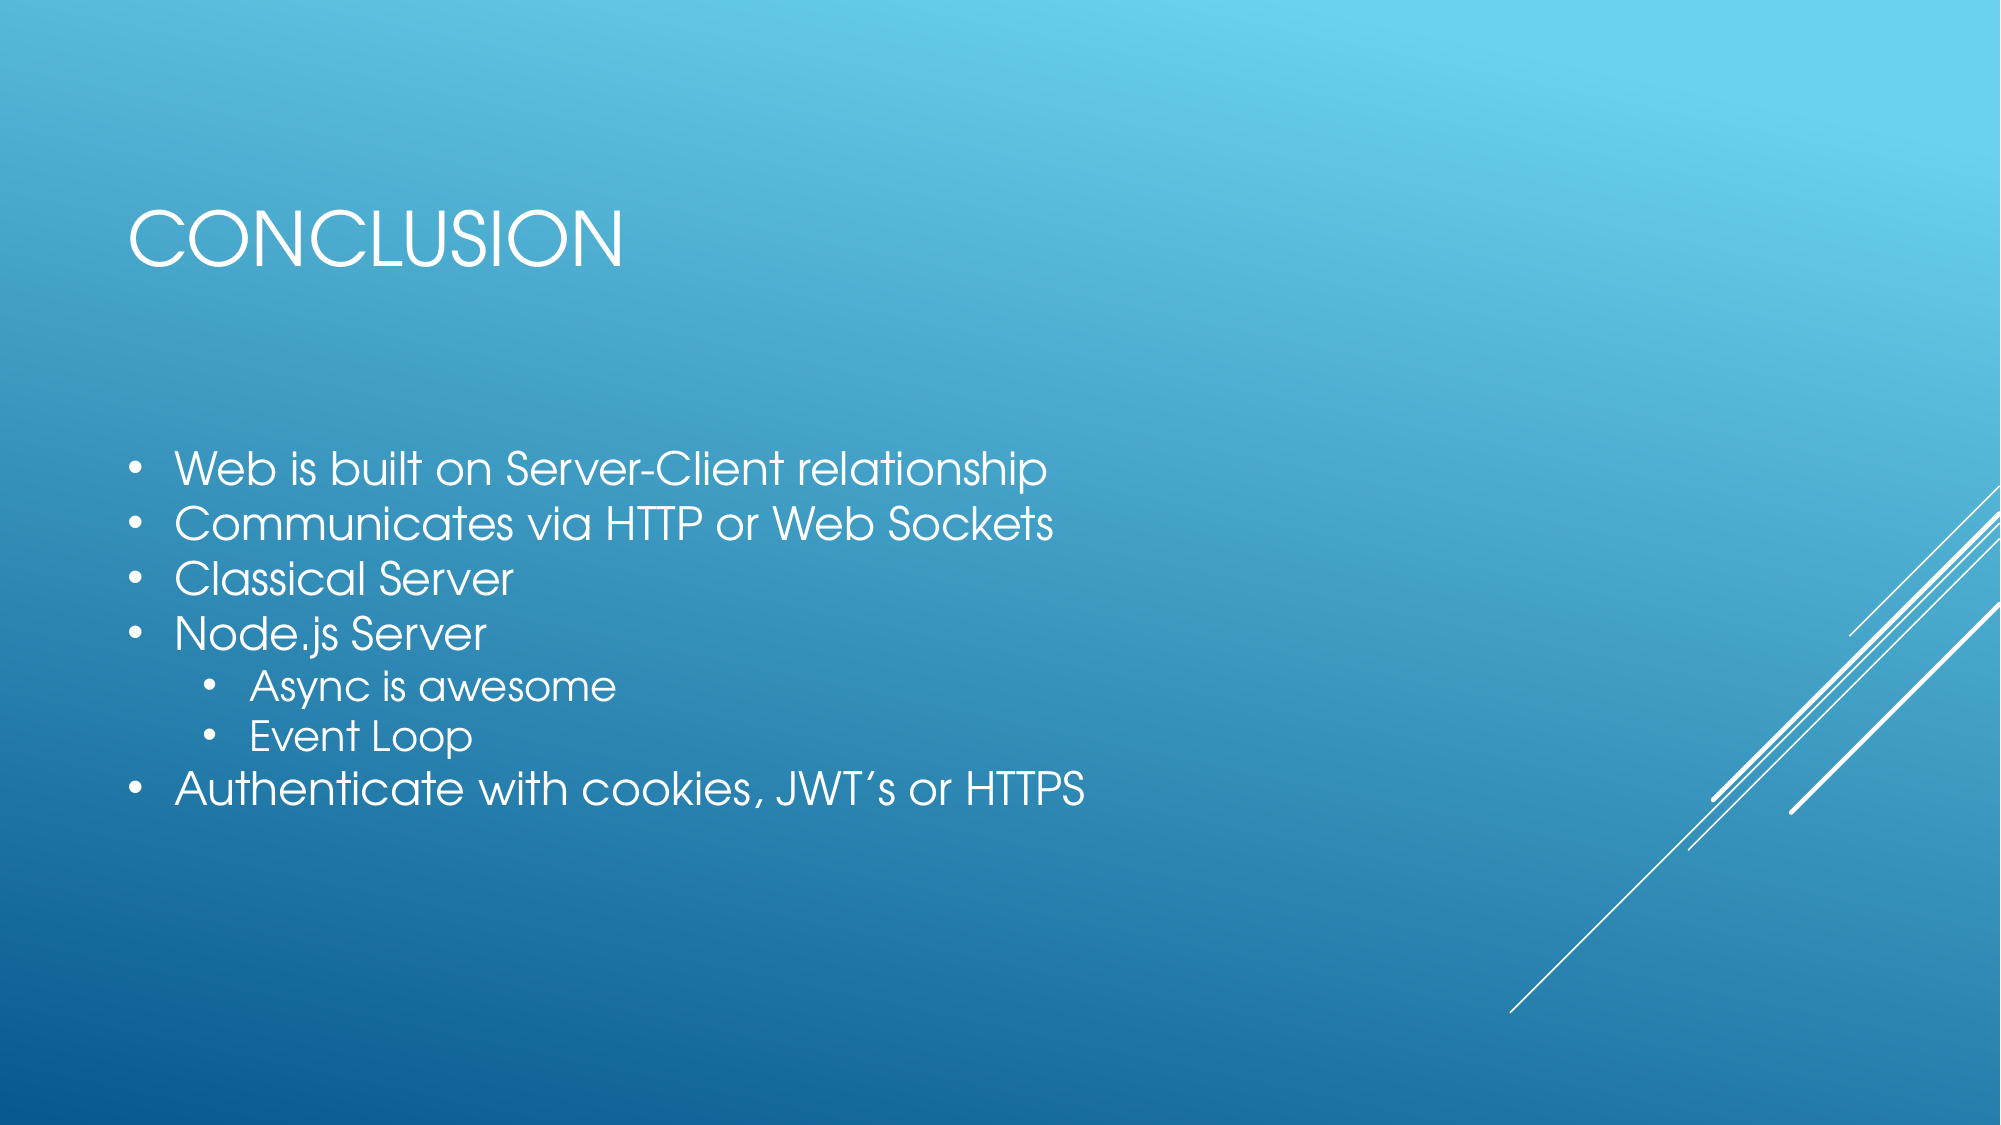

# Conclusion
Web is built on Server-Client relationship
Communicates via HTTP or Web Sockets
Classical Server
Node.js Server
Async is awesome
Event Loop
Authenticate with cookies, JWT’s or HTTPS